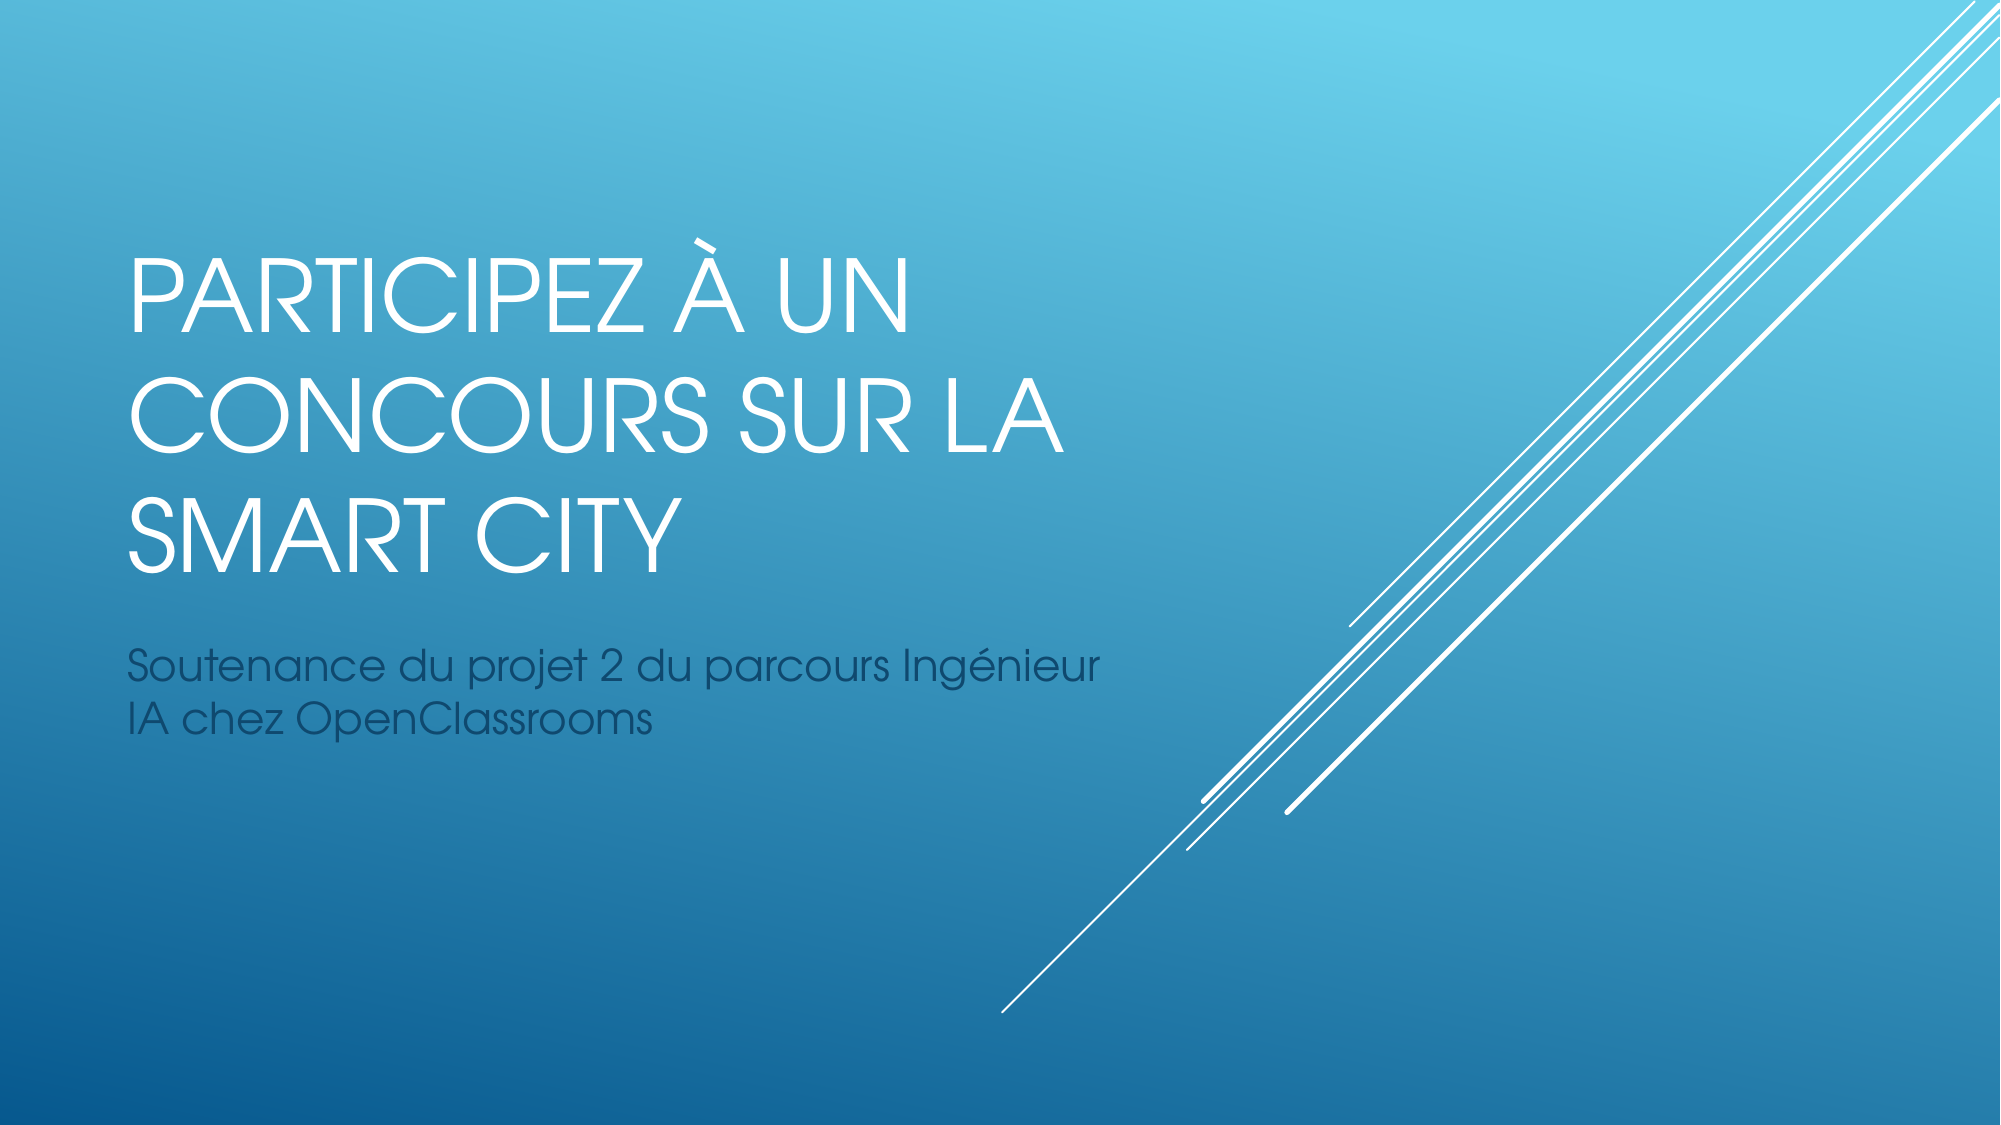

# Participez à un concours sur la Smart City
Soutenance du projet 2 du parcours Ingénieur IA chez OpenClassrooms